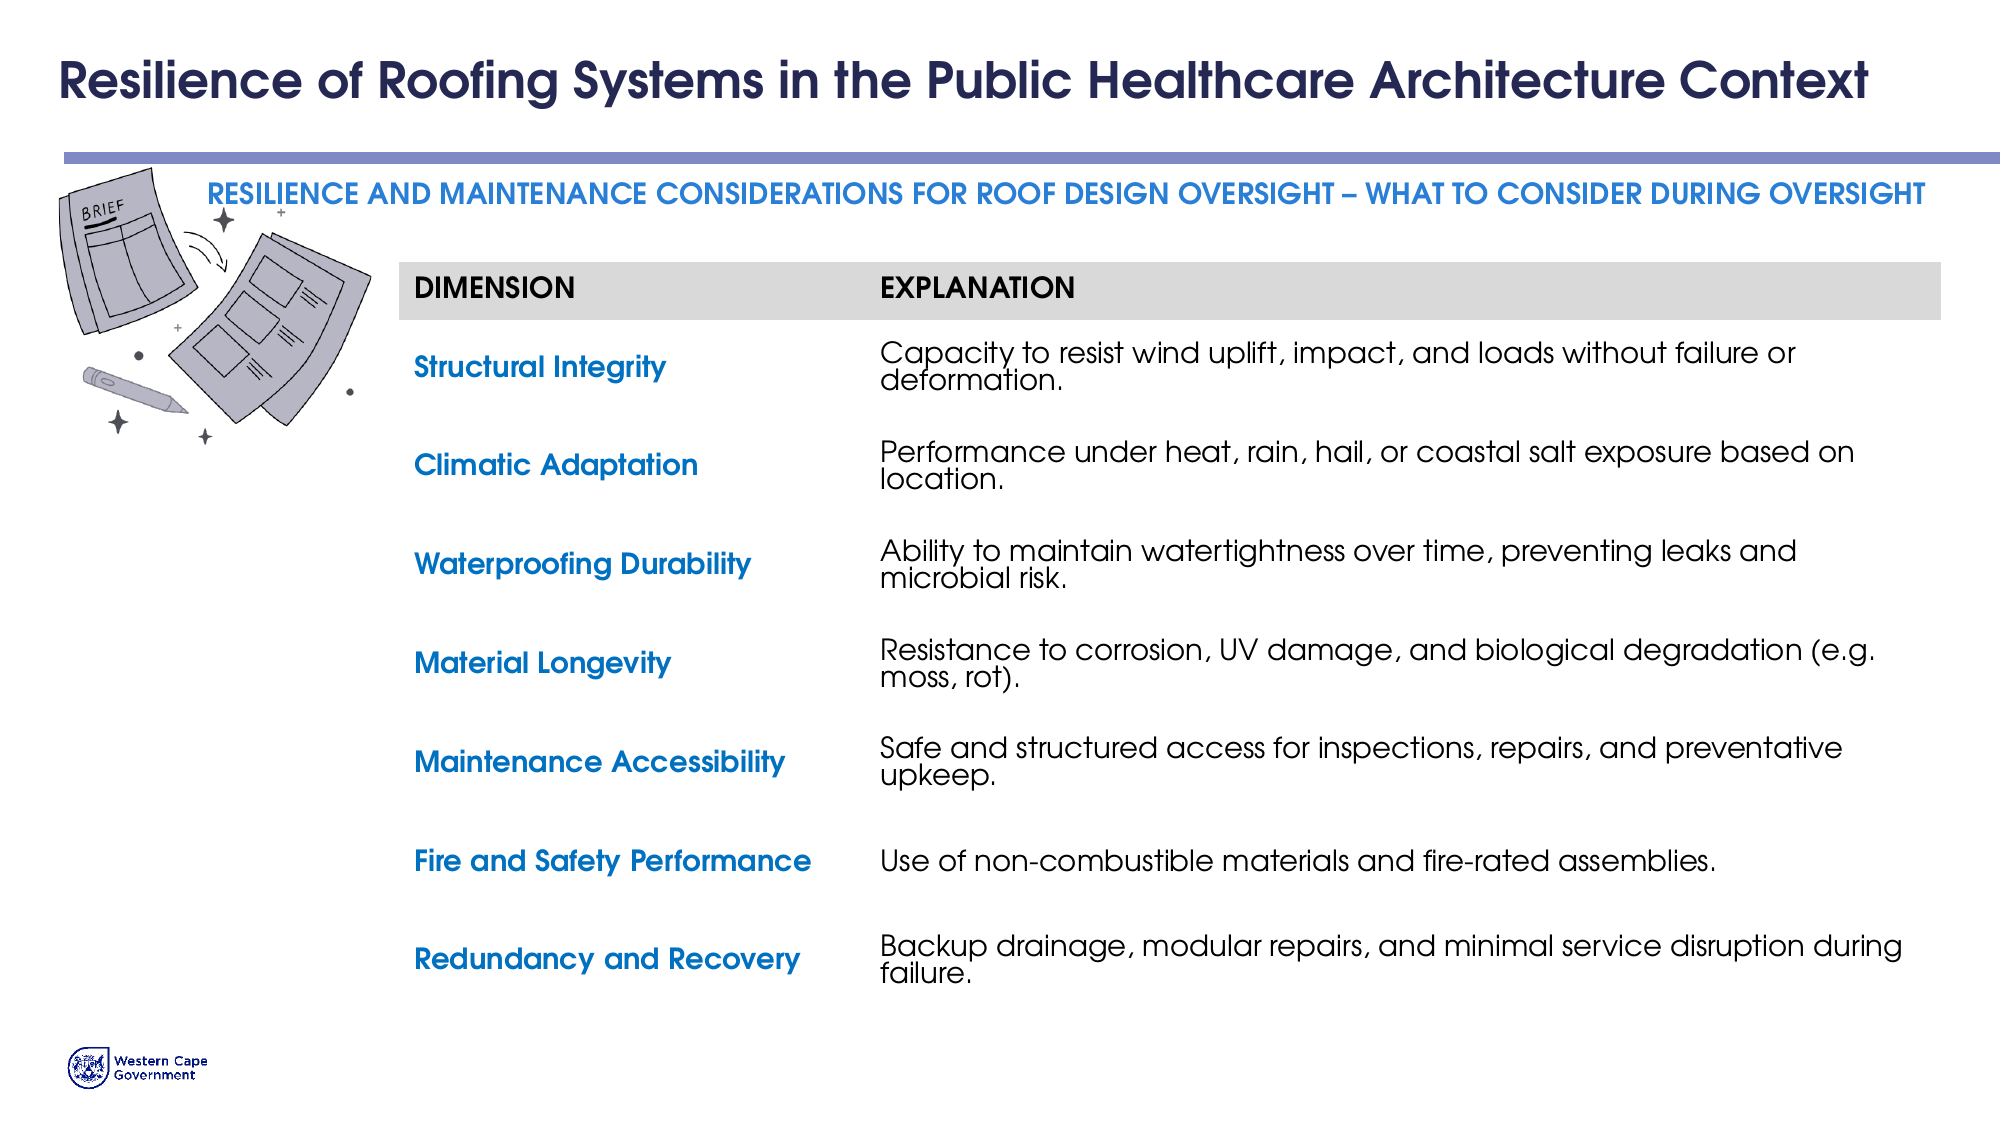

# Resilience of Roofing Systems in the Public Healthcare Architecture Context

RESILIENCE AND MAINTENANCE CONSIDERATIONS FOR ROOF DESIGN OVERSIGHT – WHAT TO CONSIDER DURING OVERSIGHT
| DIMENSION | EXPLANATION |
| --- | --- |
| Structural Integrity | Capacity to resist wind uplift, impact, and loads without failure or deformation. |
| Climatic Adaptation | Performance under heat, rain, hail, or coastal salt exposure based on location. |
| Waterproofing Durability | Ability to maintain watertightness over time, preventing leaks and microbial risk. |
| Material Longevity | Resistance to corrosion, UV damage, and biological degradation (e.g. moss, rot). |
| Maintenance Accessibility | Safe and structured access for inspections, repairs, and preventative upkeep. |
| Fire and Safety Performance | Use of non-combustible materials and fire-rated assemblies. |
| Redundancy and Recovery | Backup drainage, modular repairs, and minimal service disruption during failure. |